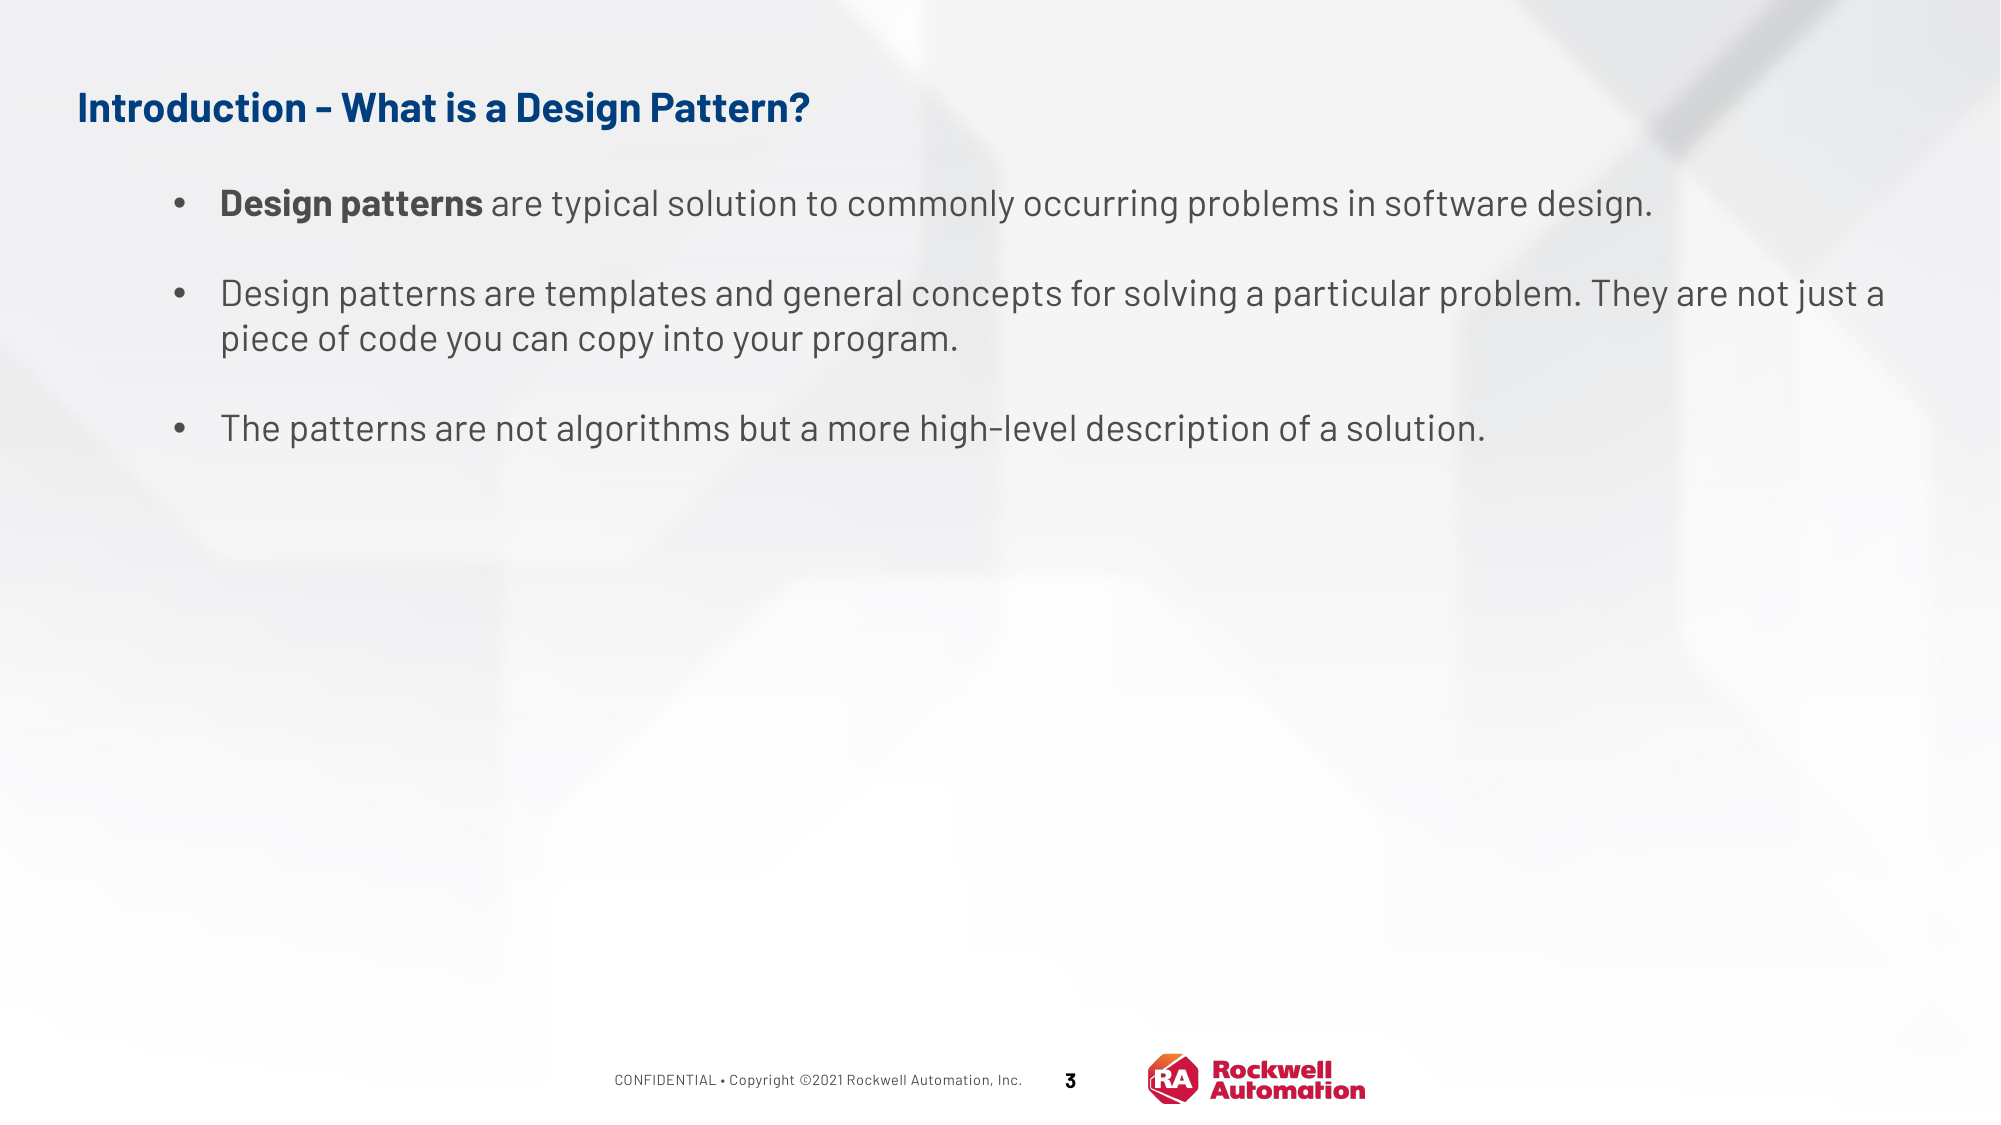

# Introduction - What is a Design Pattern?

Design patterns are typical solution to commonly occurring problems in software design.

Design patterns are templates and general concepts for solving a particular problem. They are not just a piece of code you can copy into your program.

The patterns are not algorithms but a more high-level description of a solution.